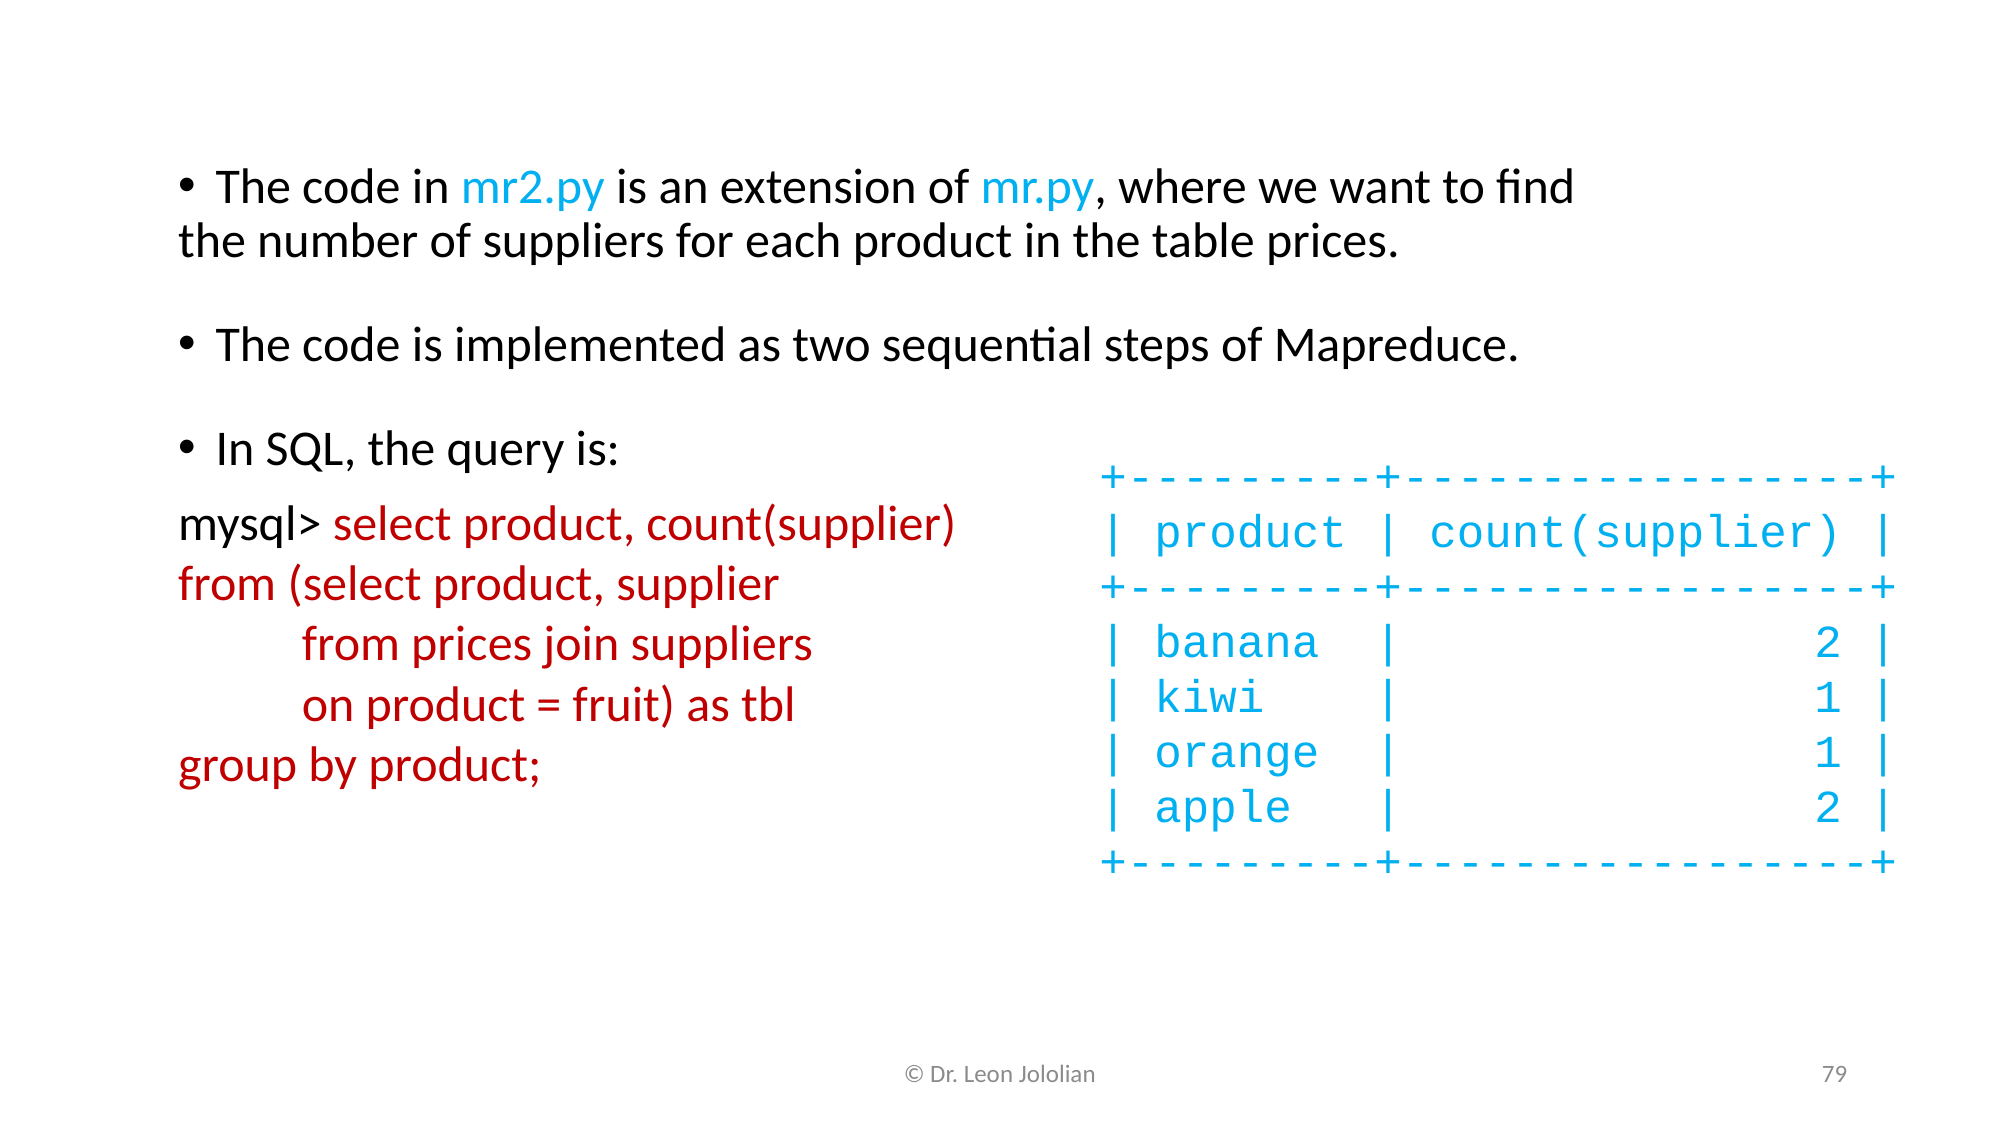

The code in mr2.py is an extension of mr.py, where we want to find
the number of suppliers for each product in the table prices.
The code is implemented as two sequential steps of Mapreduce.
In SQL, the query is:
mysql> select product, count(supplier)
from (select product, supplier
           from prices join suppliers
           on product = fruit) as tbl
group by product;
+---------+-----------------+
| product | count(supplier) |
+---------+-----------------+
| banana  |               2 |
| kiwi    |               1 |
| orange  |               1 |
| apple   |               2 |
+---------+-----------------+
© Dr. Leon Jololian
79